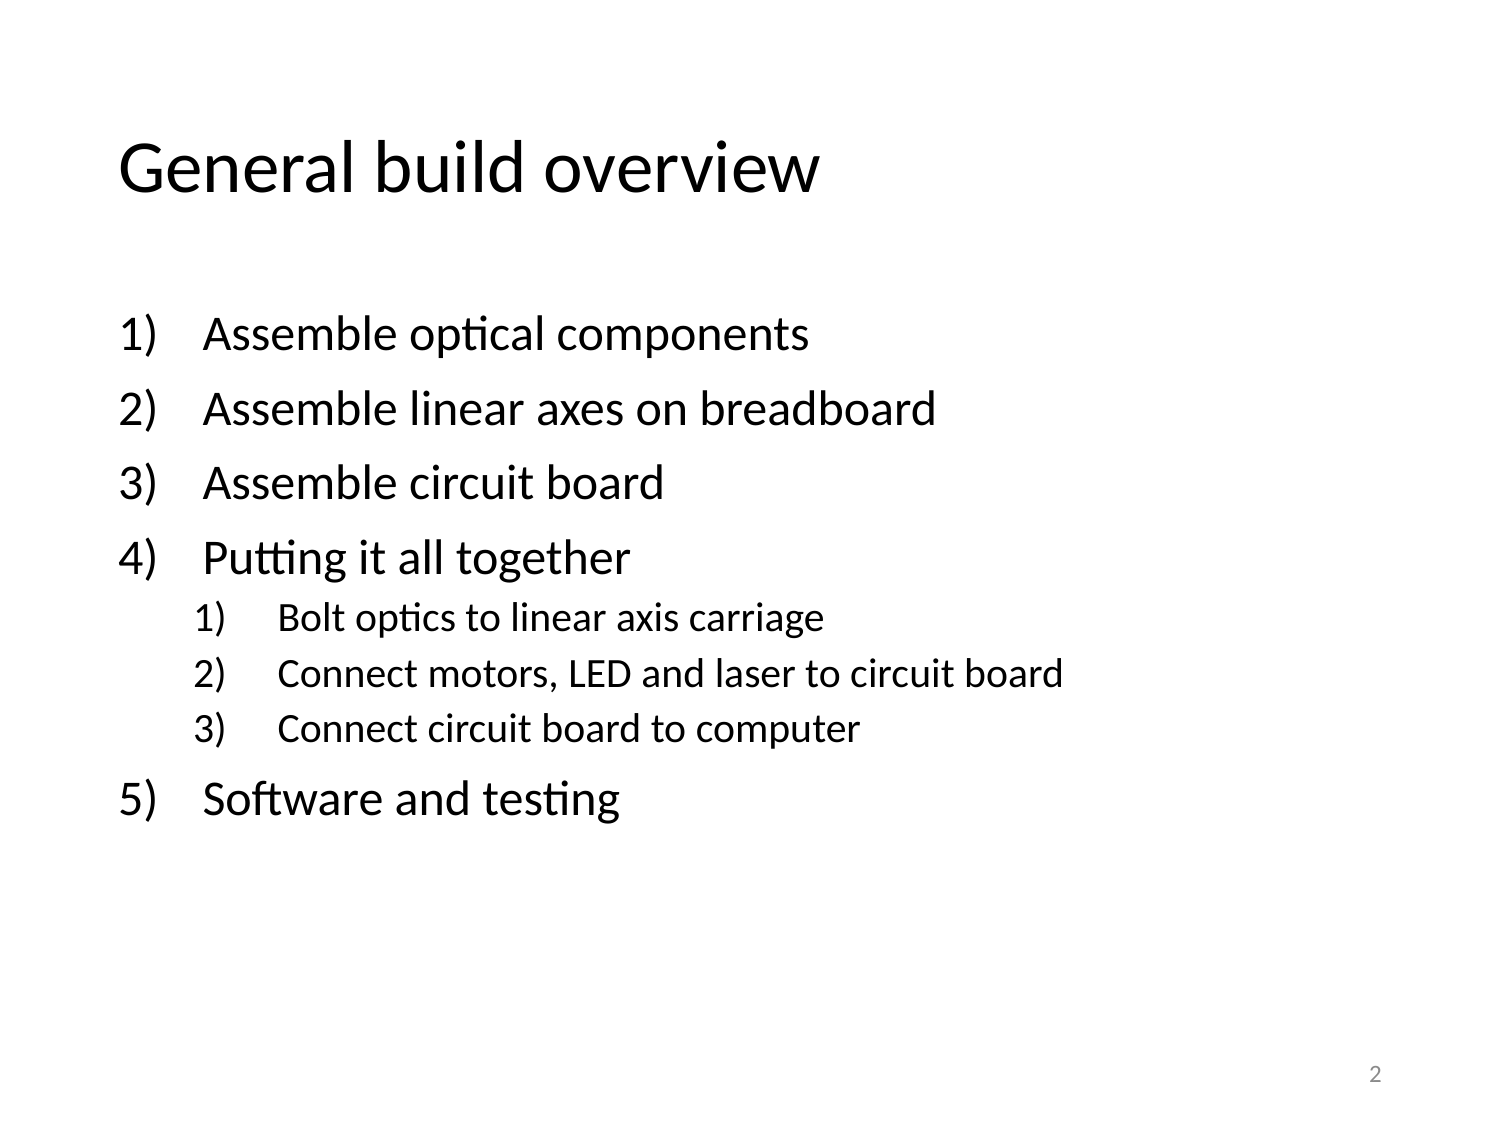

# General build overview
Assemble optical components
Assemble linear axes on breadboard
Assemble circuit board
Putting it all together
Bolt optics to linear axis carriage
Connect motors, LED and laser to circuit board
Connect circuit board to computer
Software and testing
2